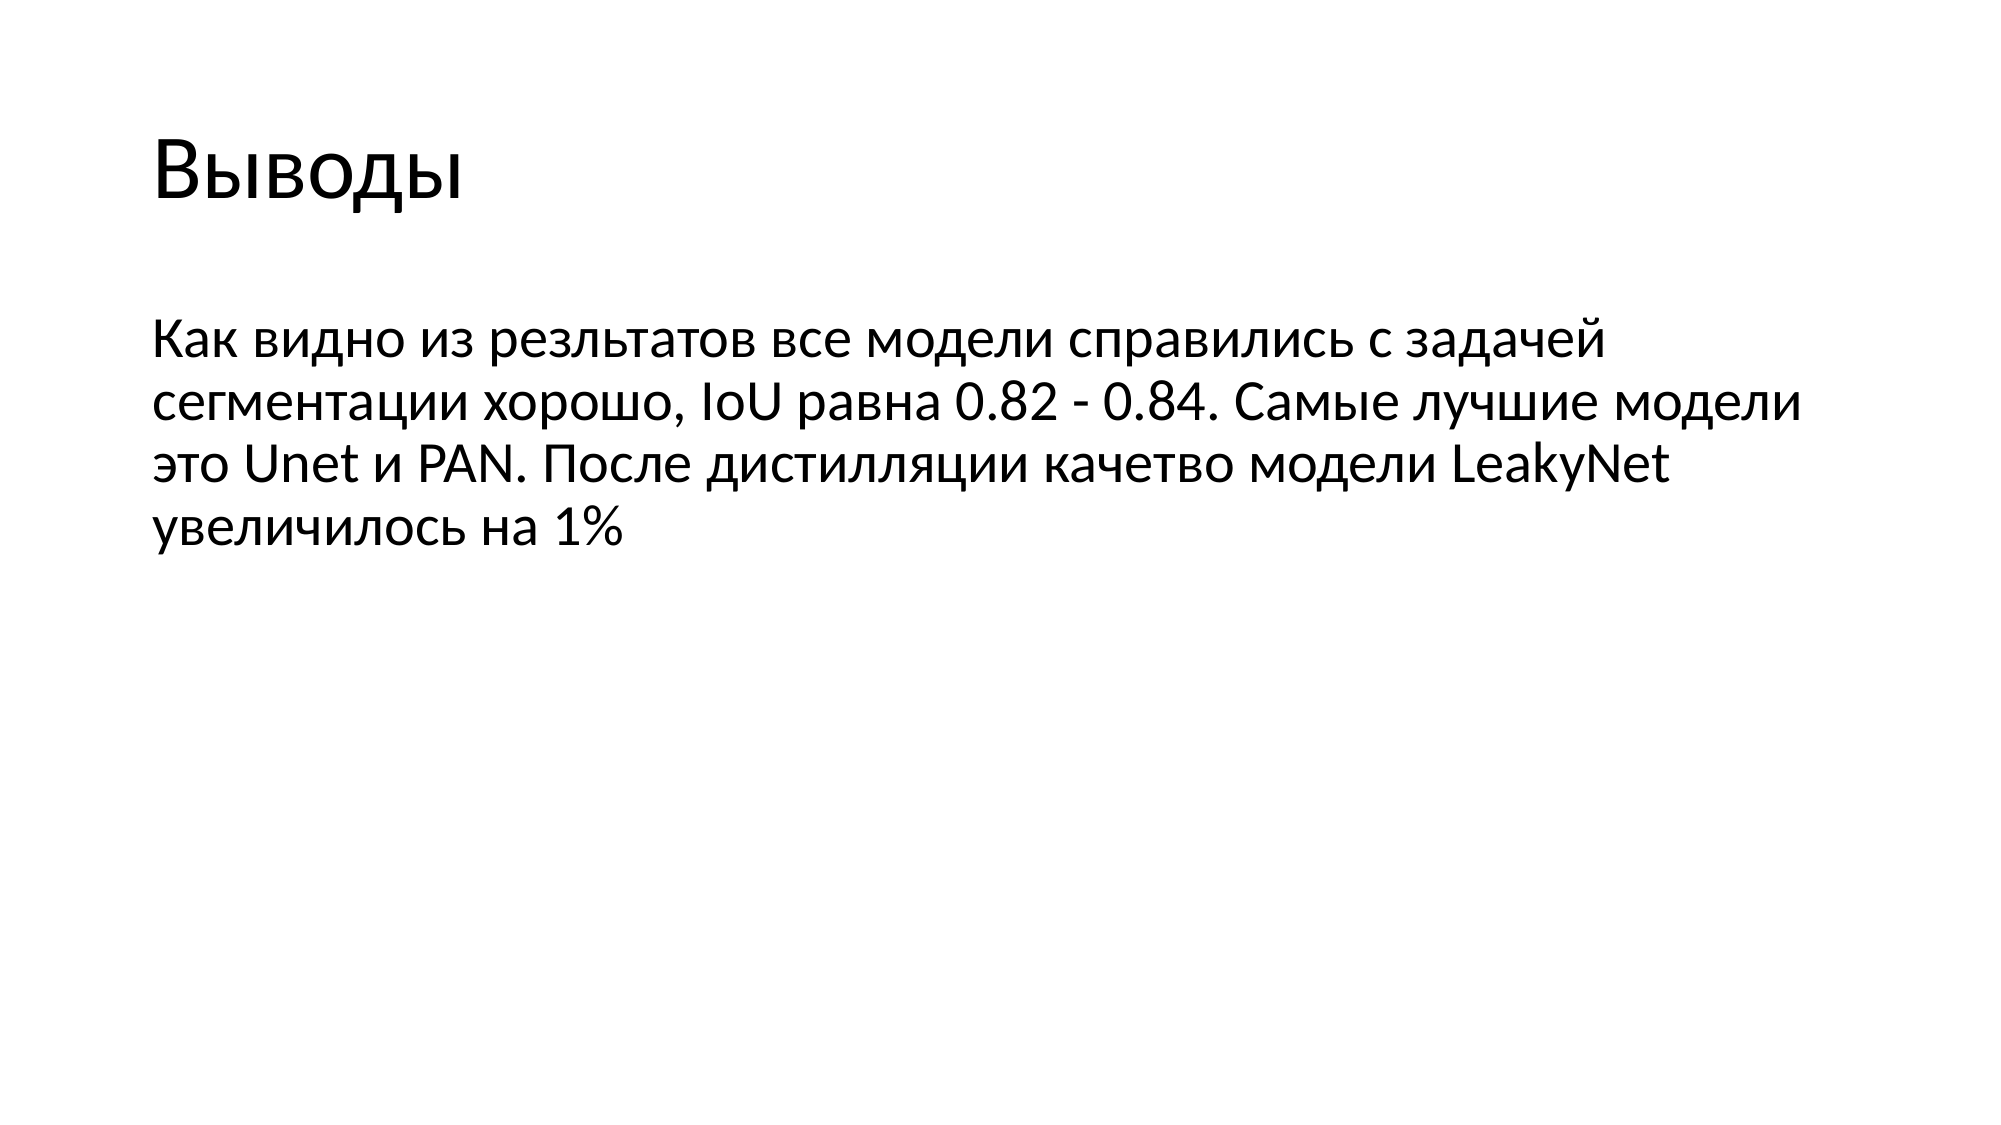

# Выводы
Как видно из резльтатов все модели справились с задачей сегментации хорошо, IoU равна 0.82 - 0.84. Самые лучшие модели это Unet и PAN. После дистилляции качетво модели LeakyNet увеличилось на 1%